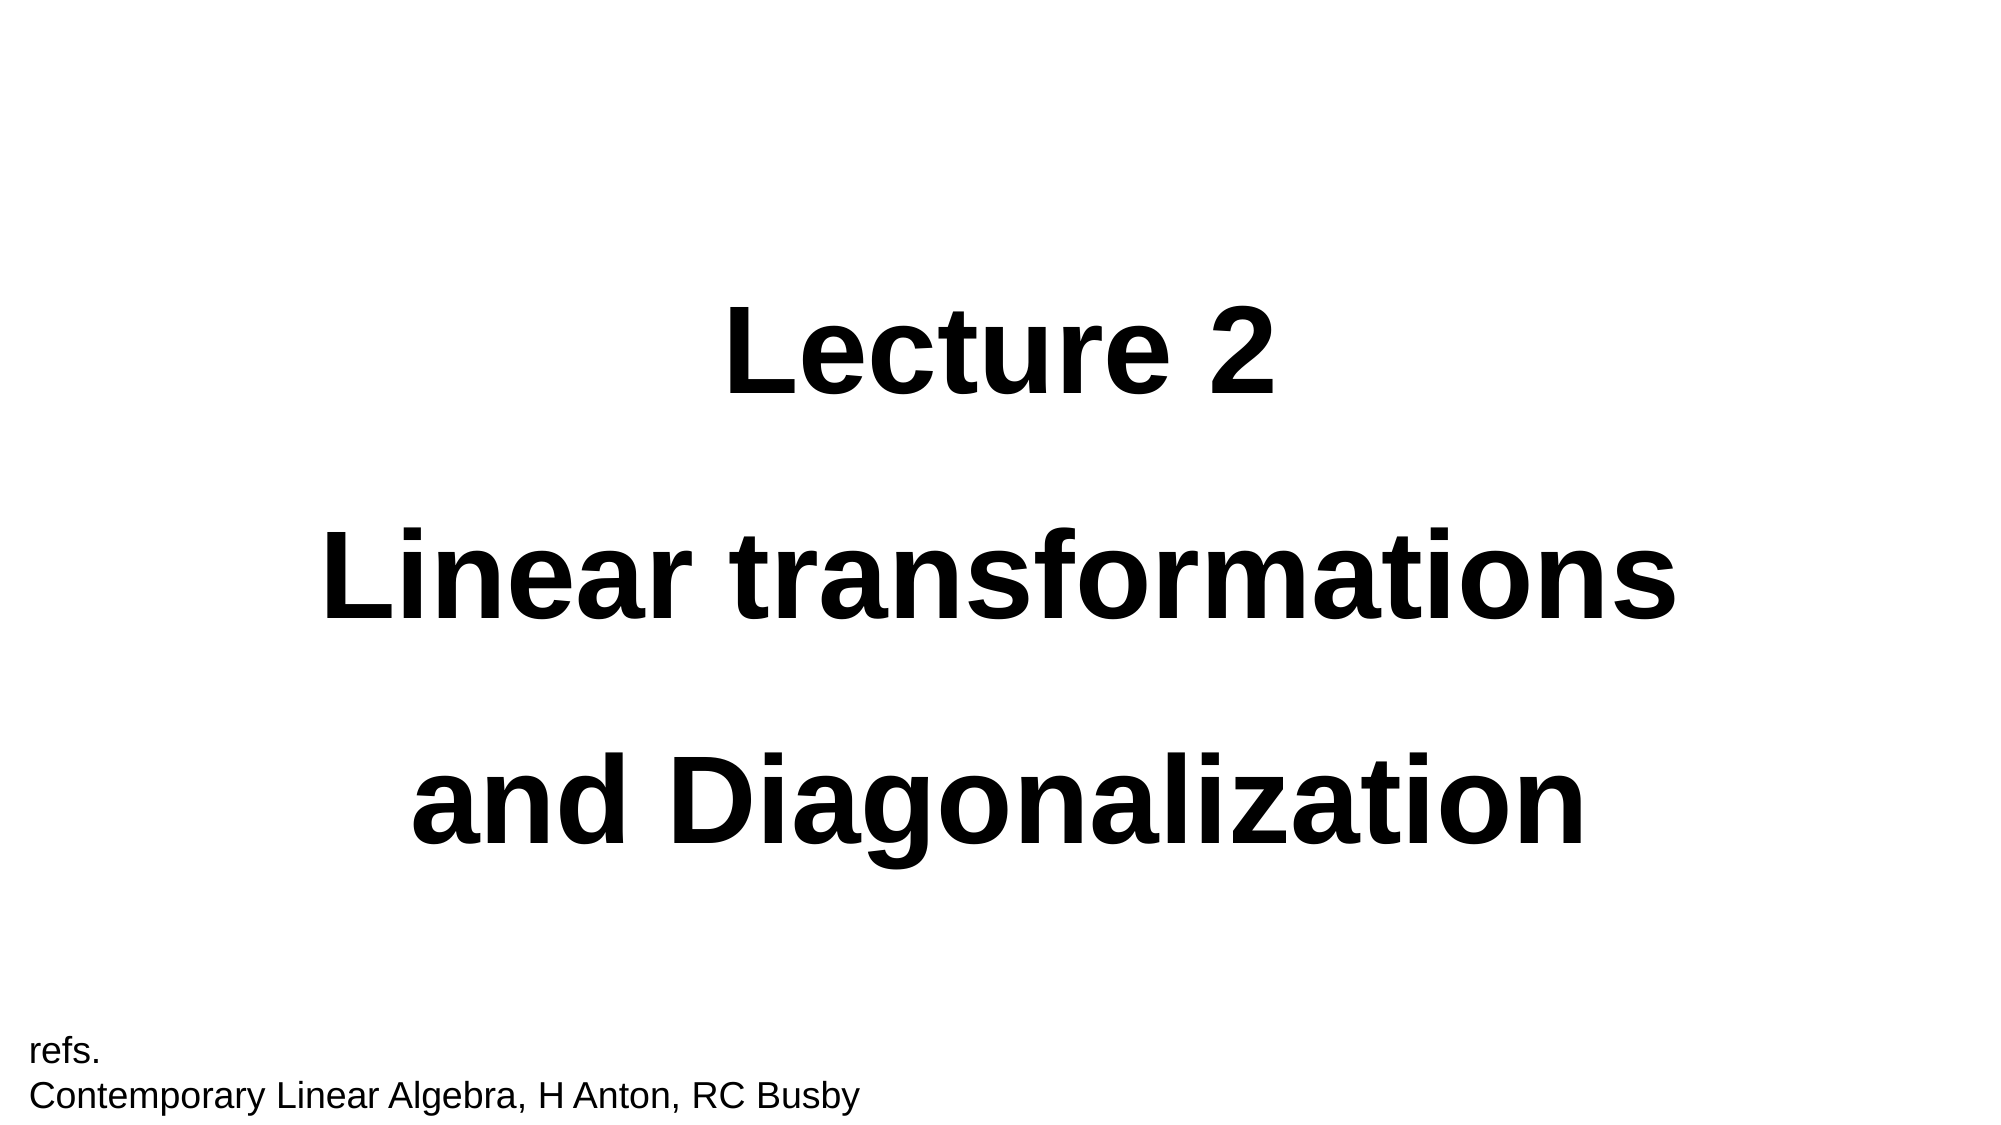

# Lecture 2 Linear transformations and Diagonalization
refs.
Contemporary Linear Algebra, H Anton, RC Busby